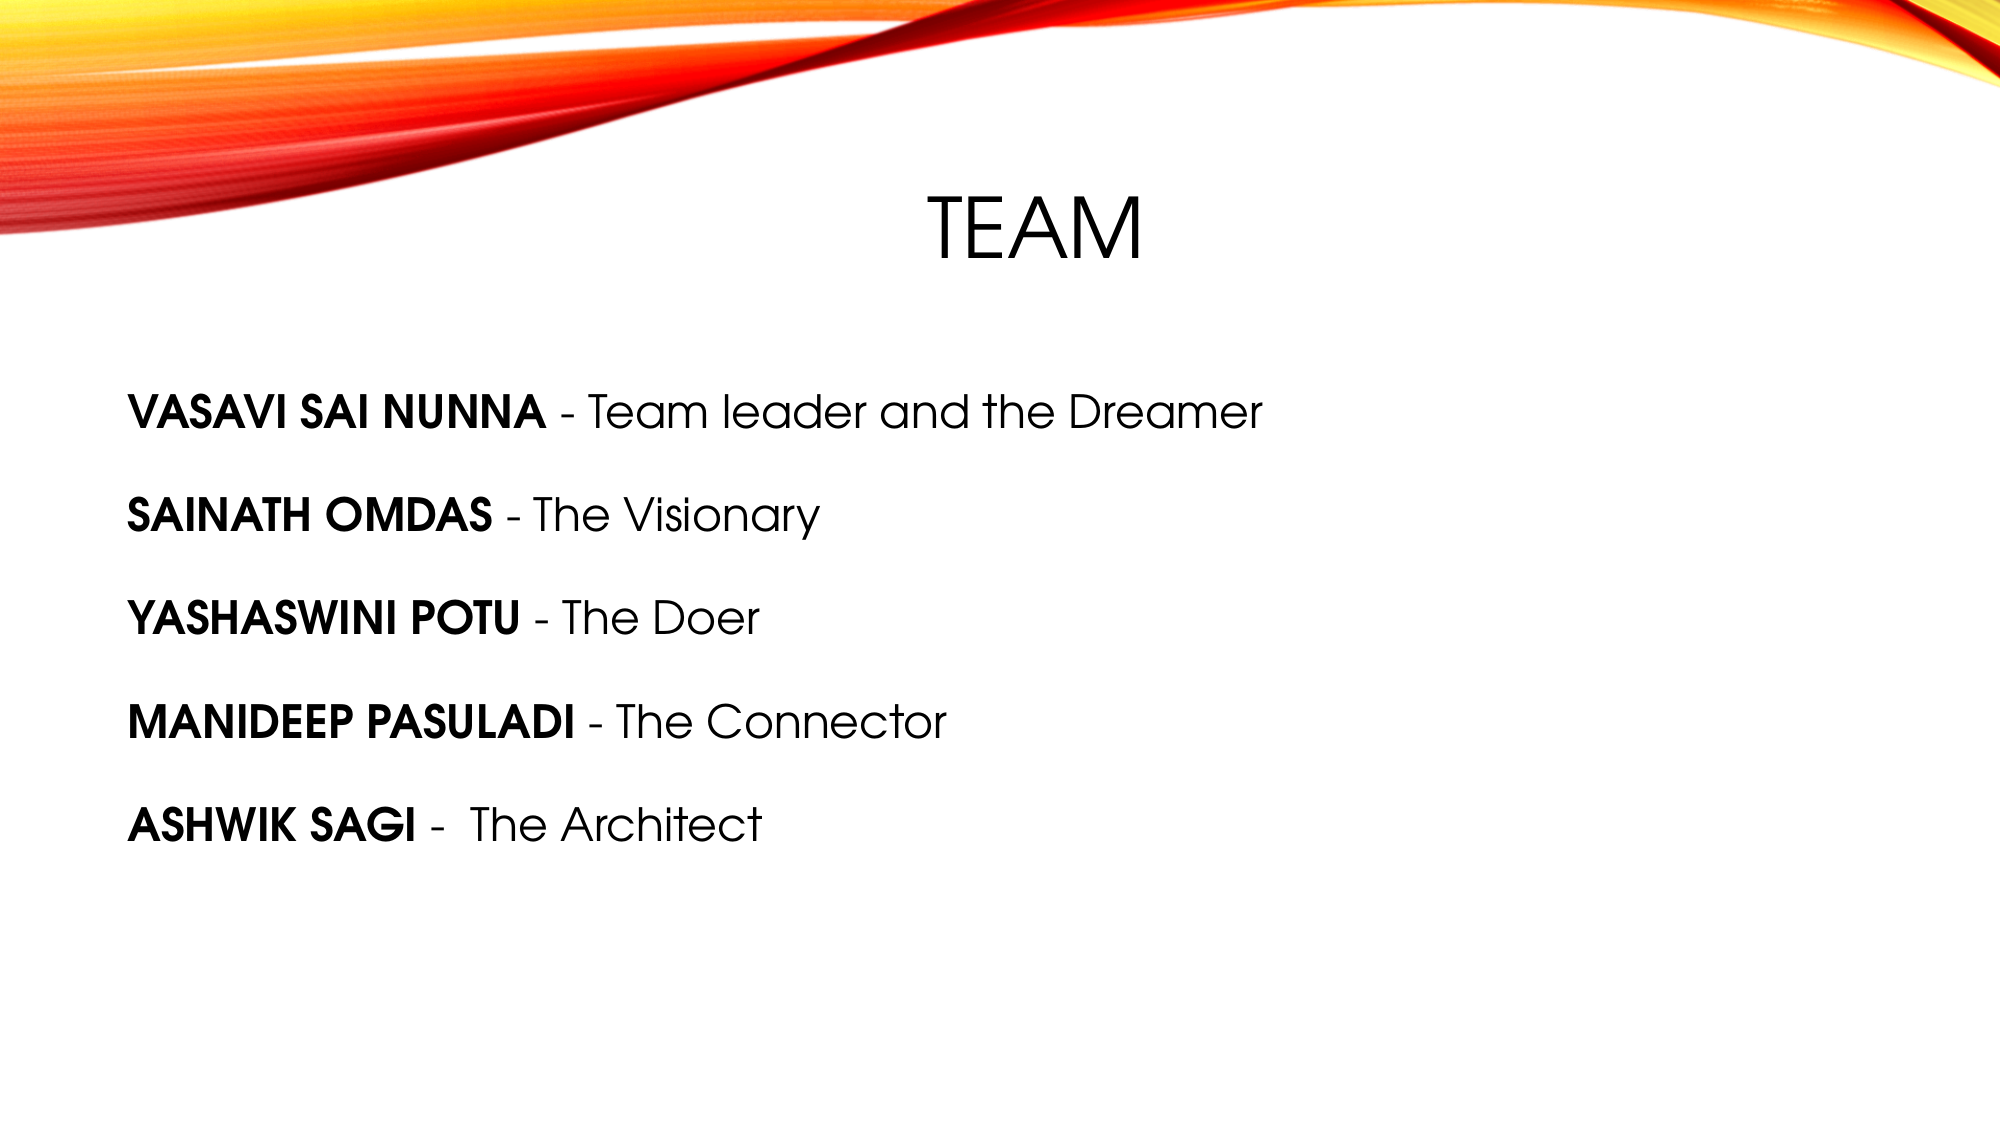

# TEAM
VASAVI SAI NUNNA - Team leader and the Dreamer
SAINATH OMDAS - The Visionary
YASHASWINI POTU - The Doer
MANIDEEP PASULADI - The Connector
ASHWIK SAGI -  The Architect